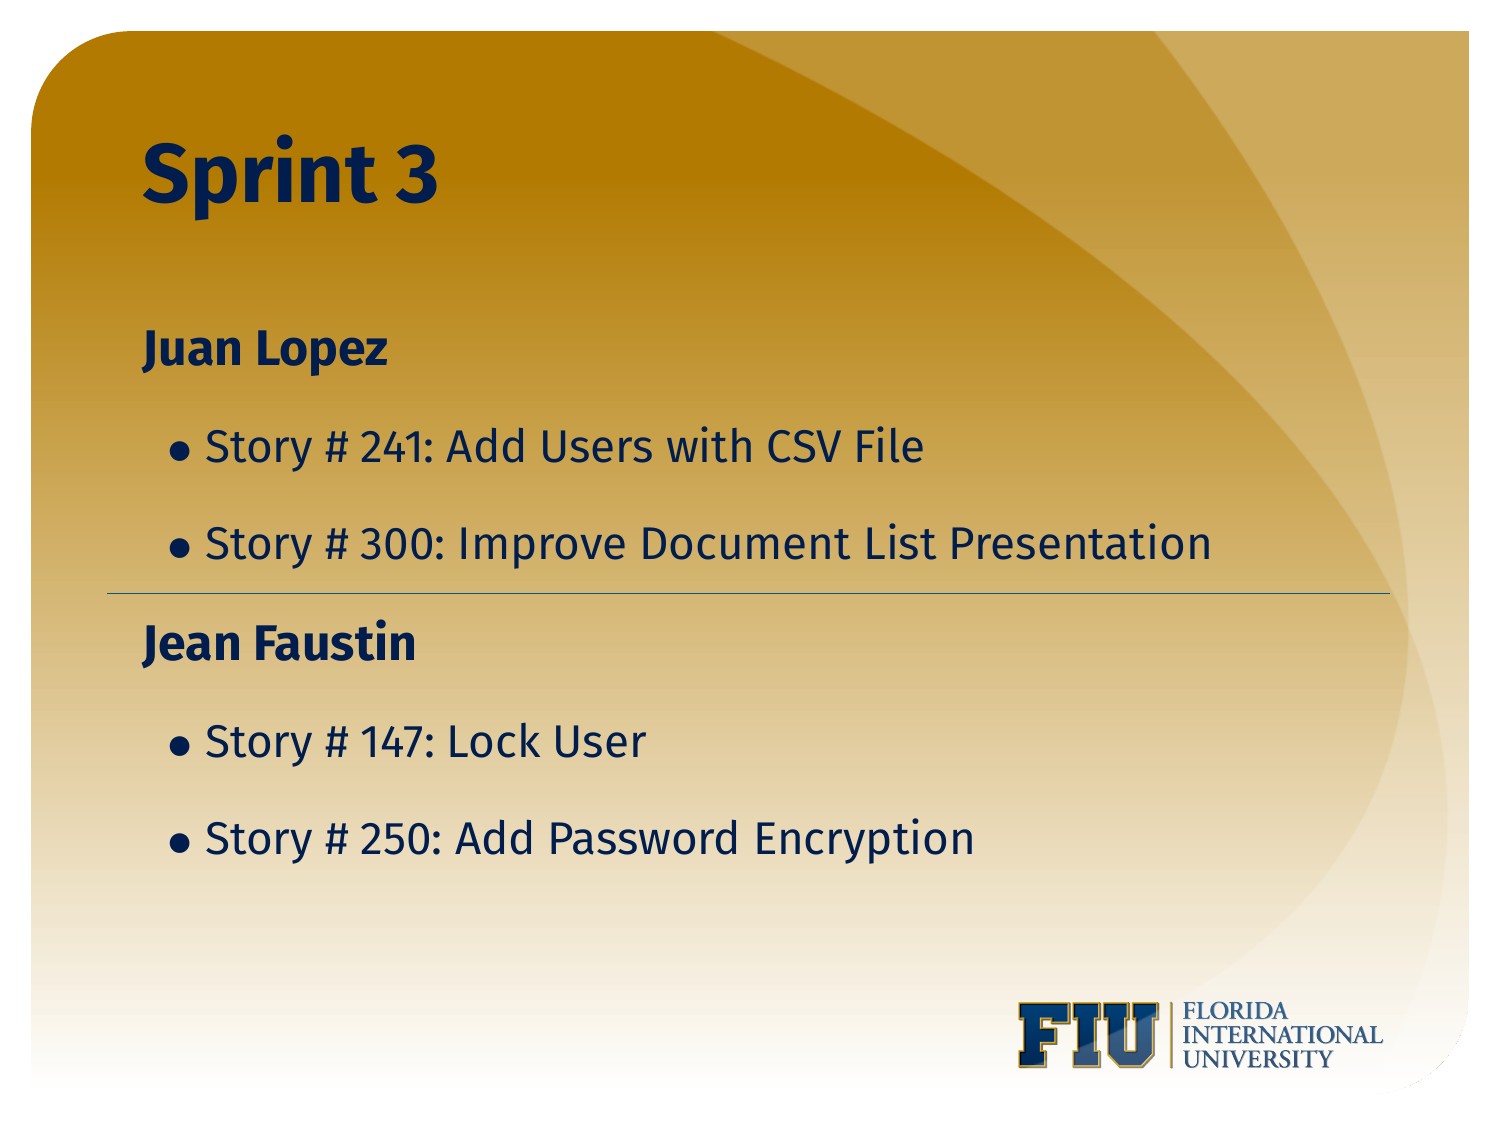

# Sprint 3
Juan Lopez
 Story # 241: Add Users with CSV File
 Story # 300: Improve Document List Presentation
Jean Faustin
 Story # 147: Lock User
 Story # 250: Add Password Encryption